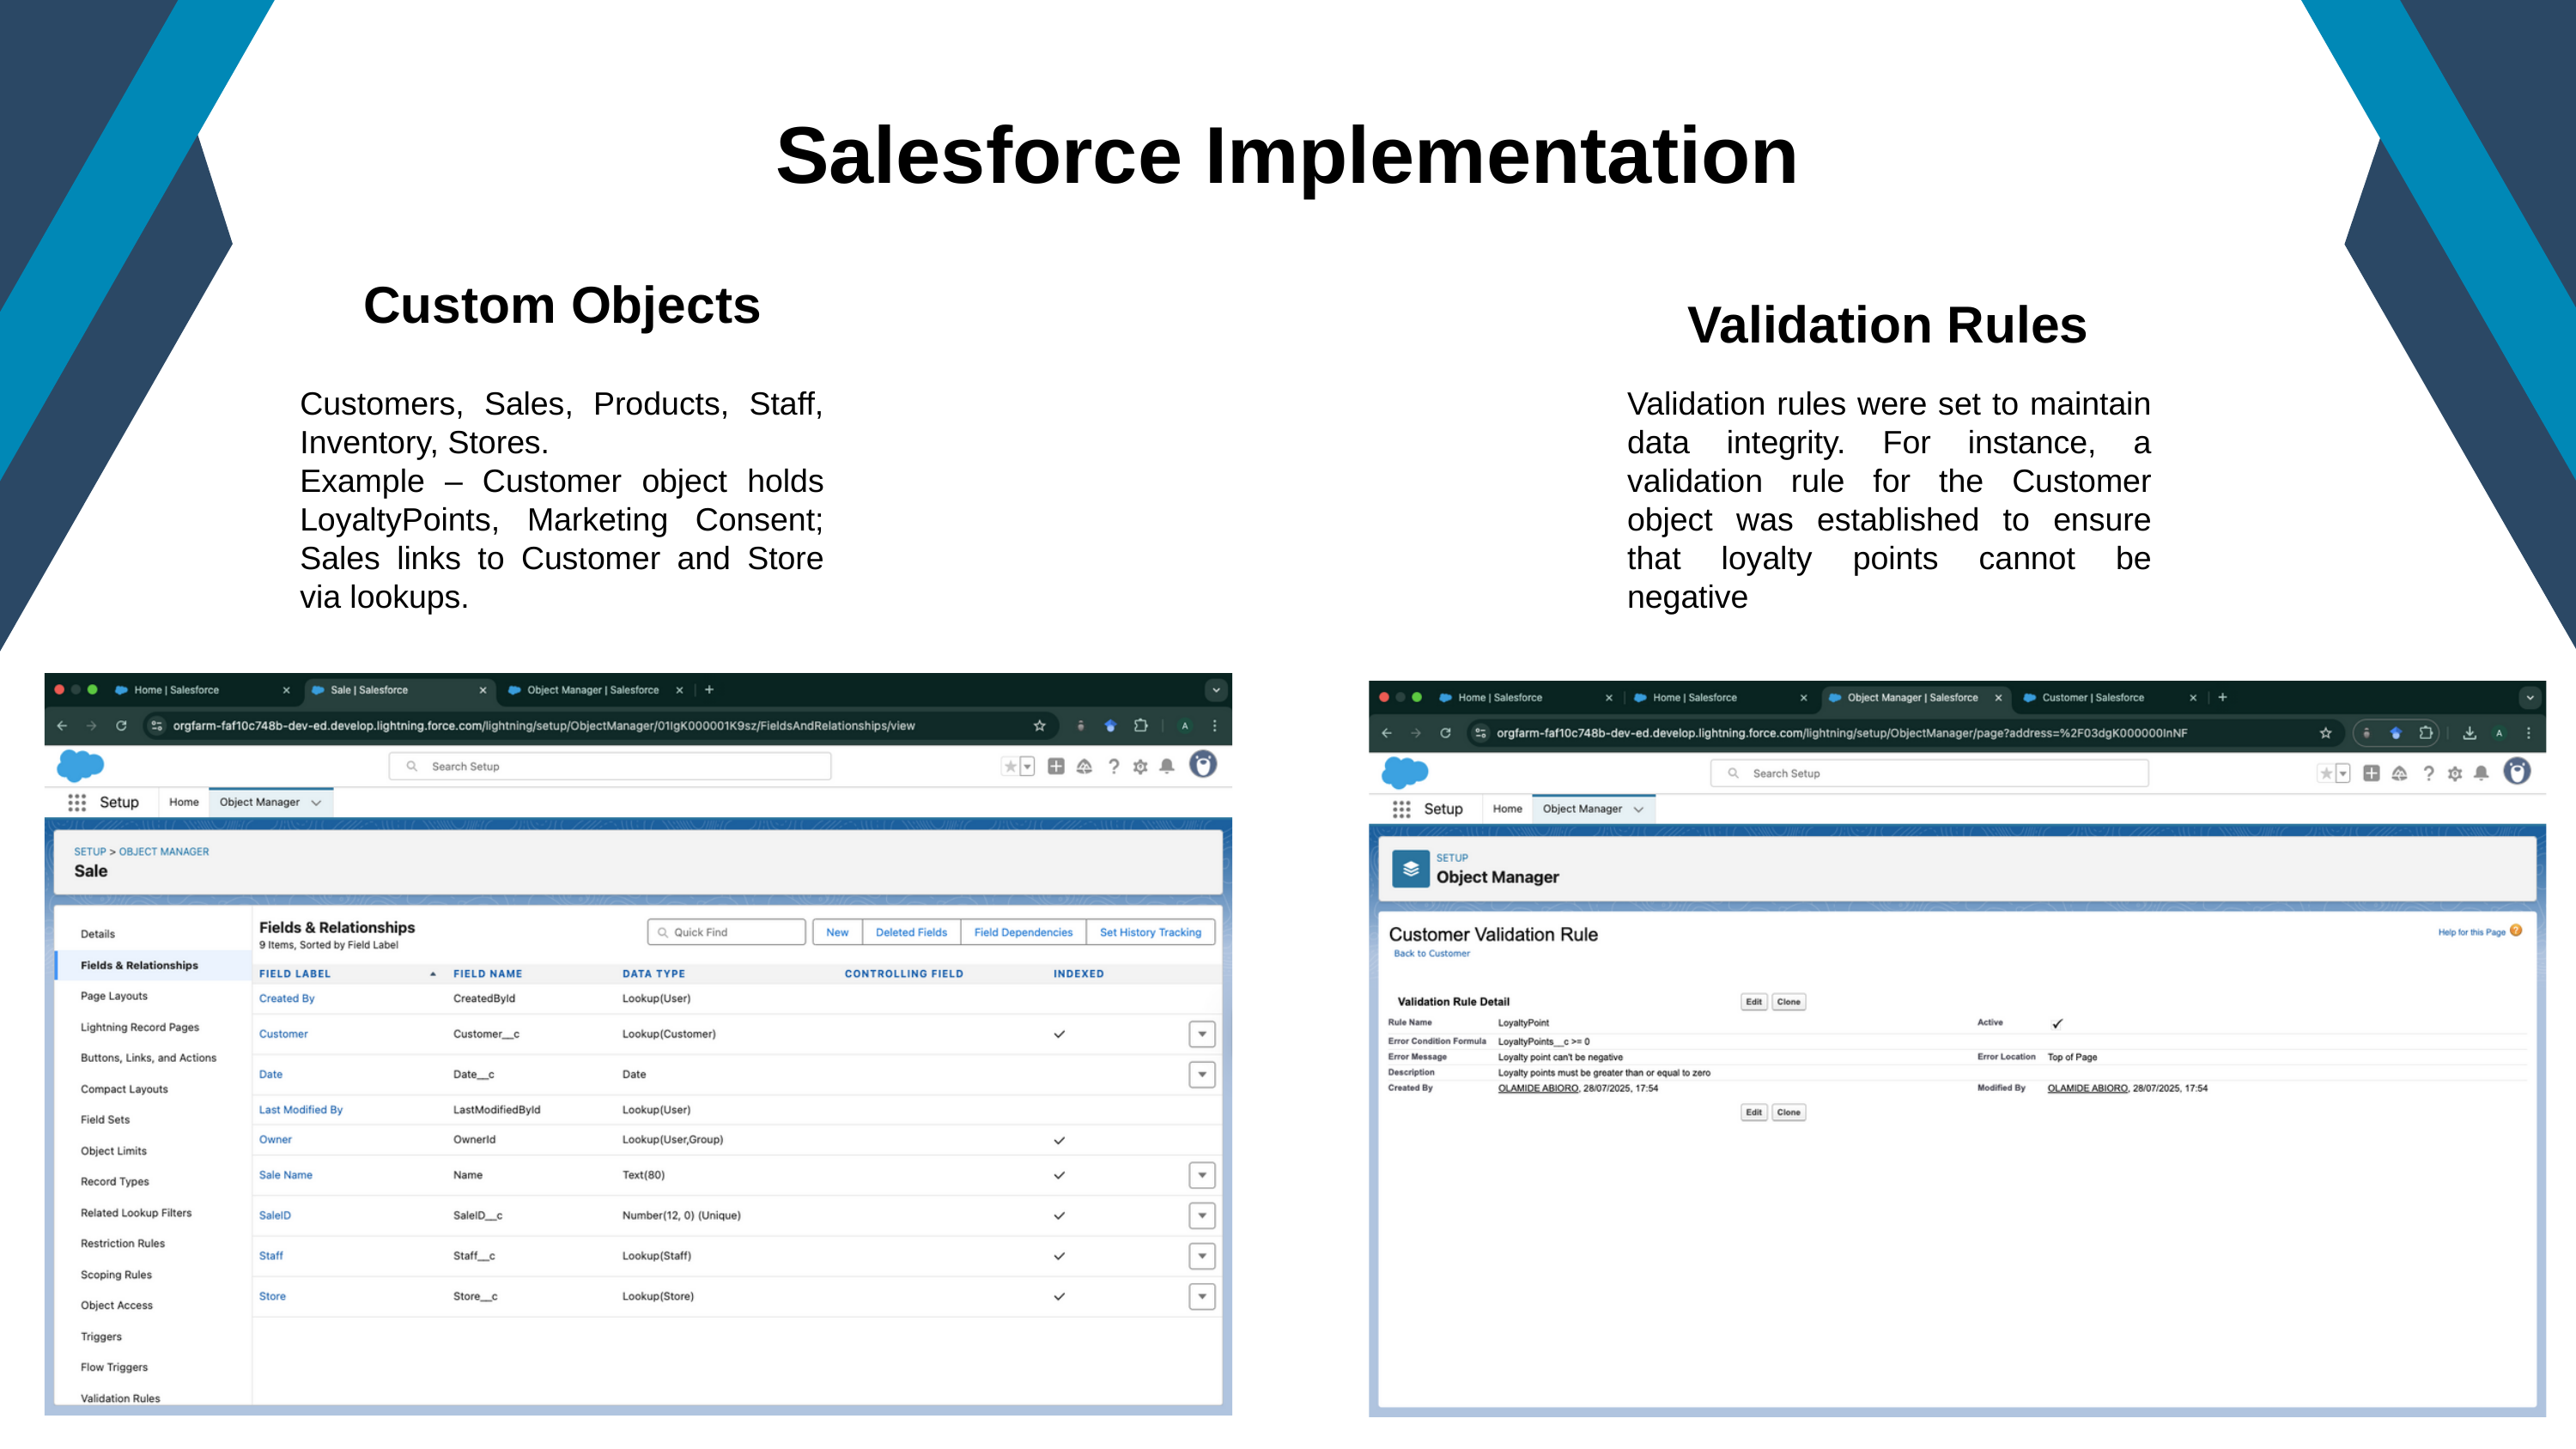

Salesforce Implementation

Custom Objects
Validation Rules
Customers, Sales, Products, Staff, Inventory, Stores.
Example – Customer object holds LoyaltyPoints, Marketing Consent; Sales links to Customer and Store via lookups.

Validation rules were set to maintain data integrity. For instance, a validation rule for the Customer object was established to ensure that loyalty points cannot be negative